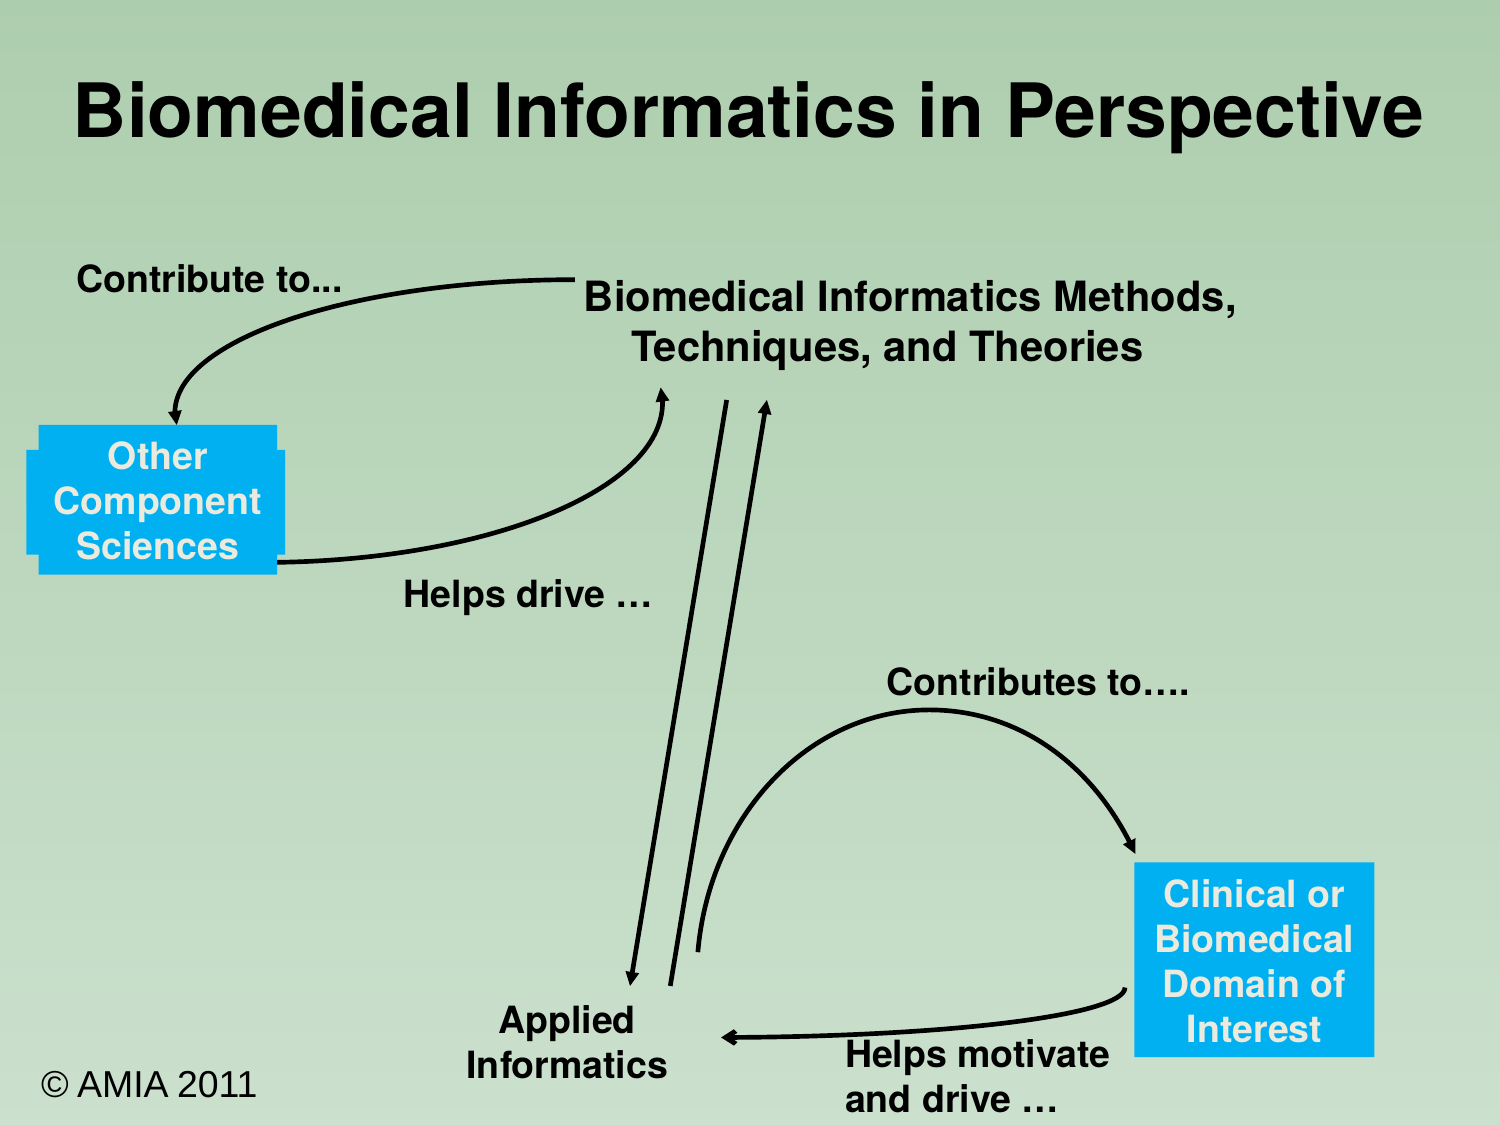

# Biomedical Informatics in Perspective
Contribute to...

    Biomedical Informatics Methods, Techniques, and Theories

Computer
Science
Helps drive …

Other
Component
Sciences
Management
Sciences
Information
Sciences
Decision
Science
Cognitive
Science

Contributes to….
Clinical or Biomedical Domain of Interest

Helps motivate
and drive …
Applied Informatics
© AMIA 2011